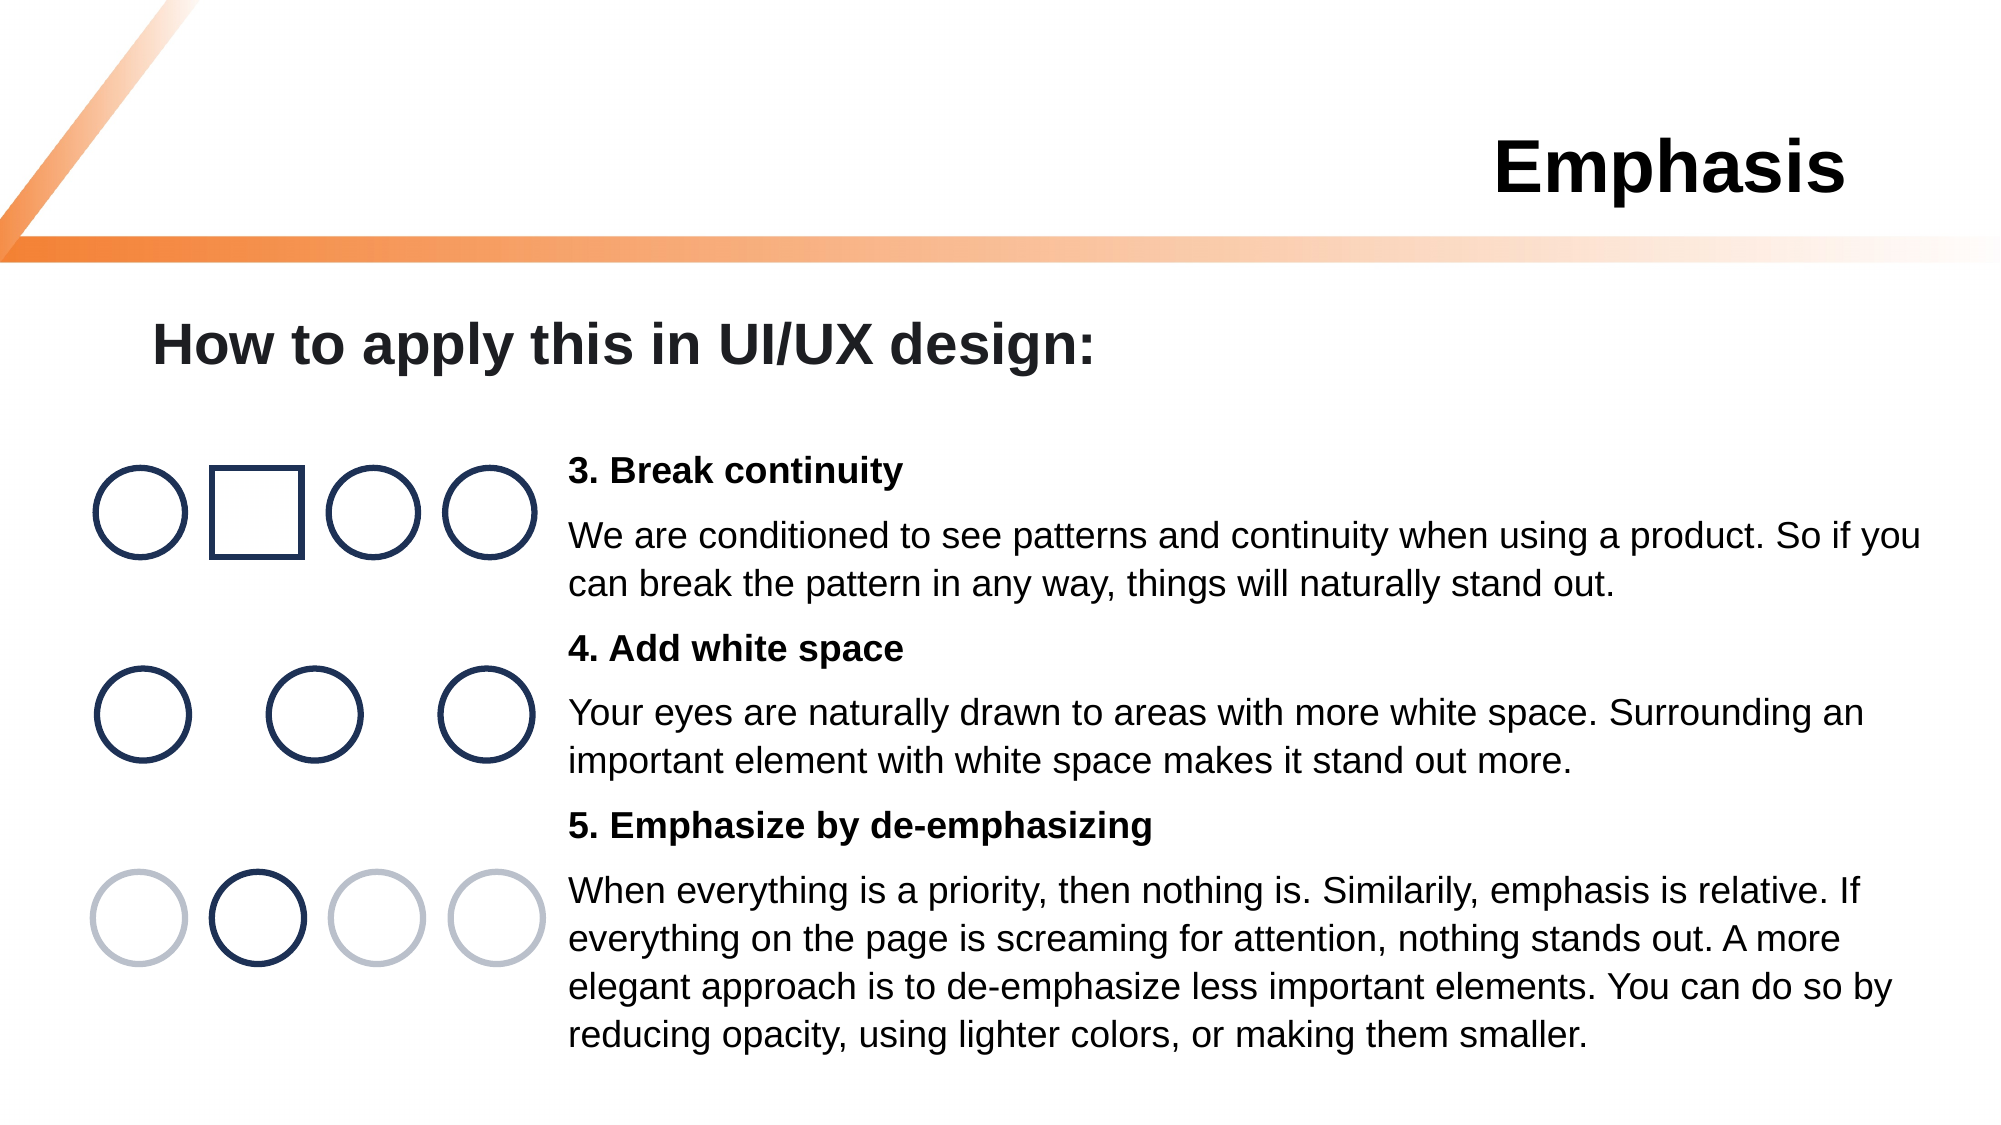

# Emphasis
How to apply this in UI/UX design:
3. Break continuity
We are conditioned to see patterns and continuity when using a product. So if you can break the pattern in any way, things will naturally stand out.
4. Add white space
Your eyes are naturally drawn to areas with more white space. Surrounding an important element with white space makes it stand out more.
5. Emphasize by de-emphasizing
When everything is a priority, then nothing is. Similarily, emphasis is relative. If everything on the page is screaming for attention, nothing stands out. A more elegant approach is to de-emphasize less important elements. You can do so by reducing opacity, using lighter colors, or making them smaller.